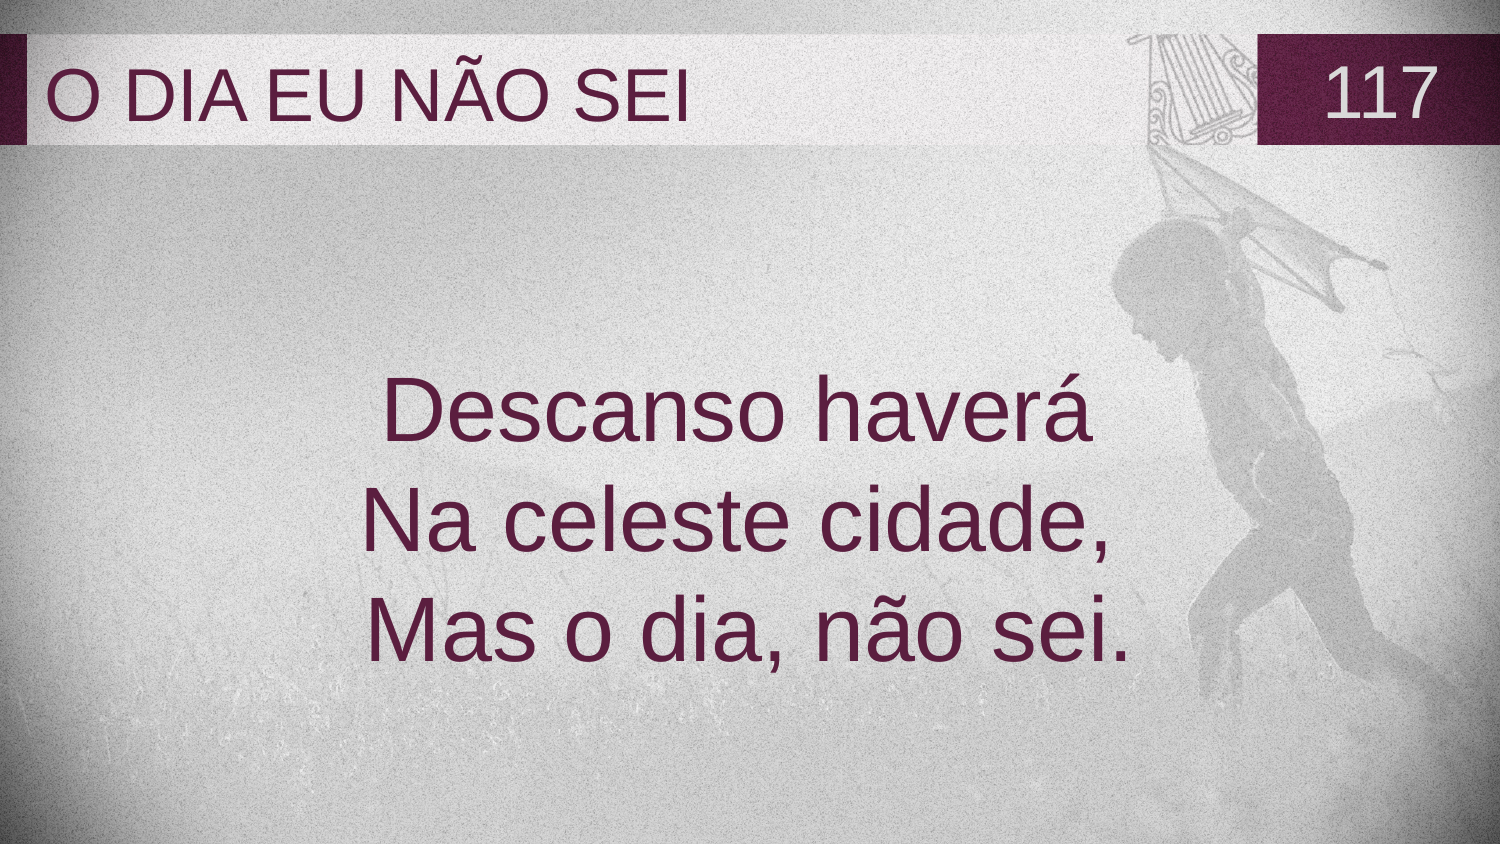

# O DIA EU NÃO SEI
117
Descanso haverá
Na celeste cidade,
Mas o dia, não sei.